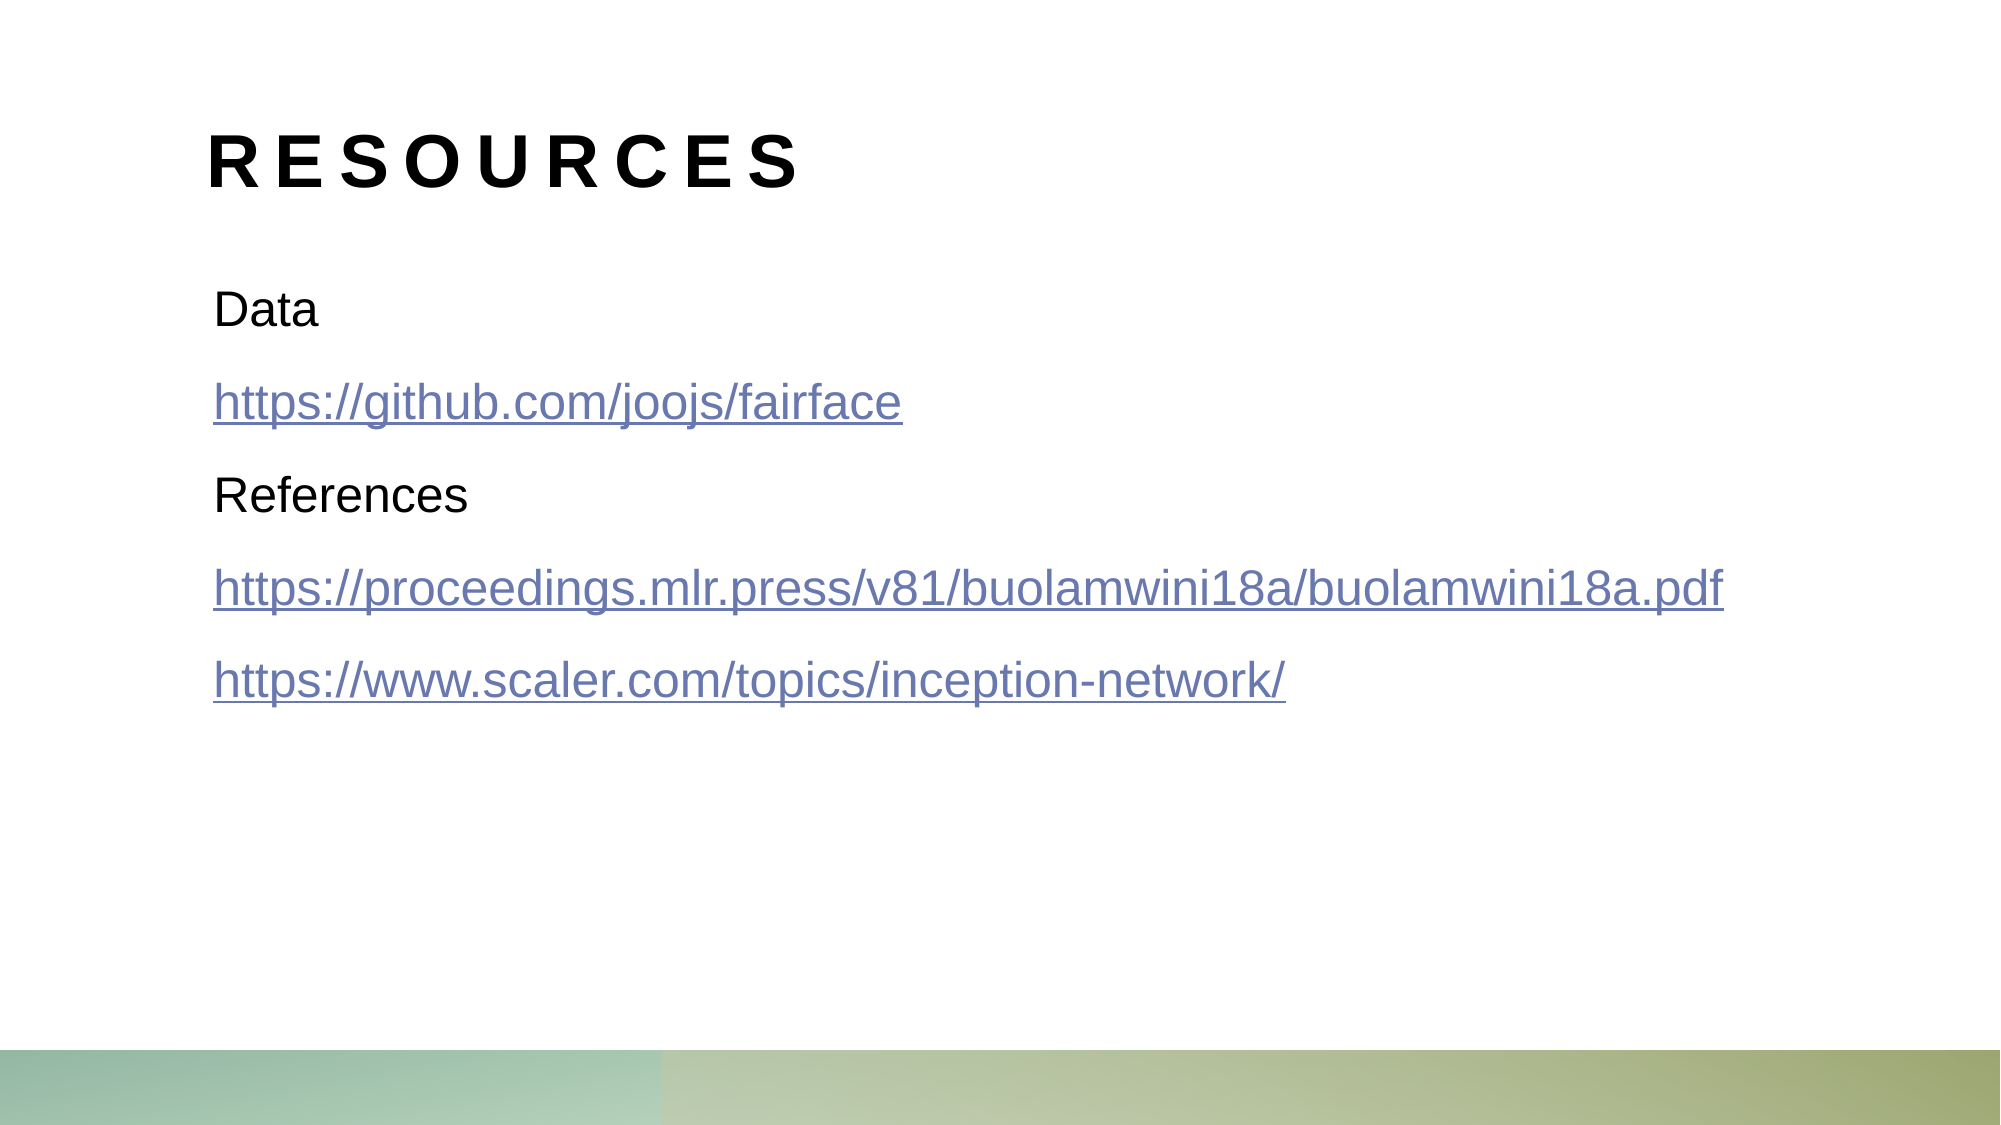

# Resources
Data
https://github.com/joojs/fairface
References
https://proceedings.mlr.press/v81/buolamwini18a/buolamwini18a.pdf
https://www.scaler.com/topics/inception-network/